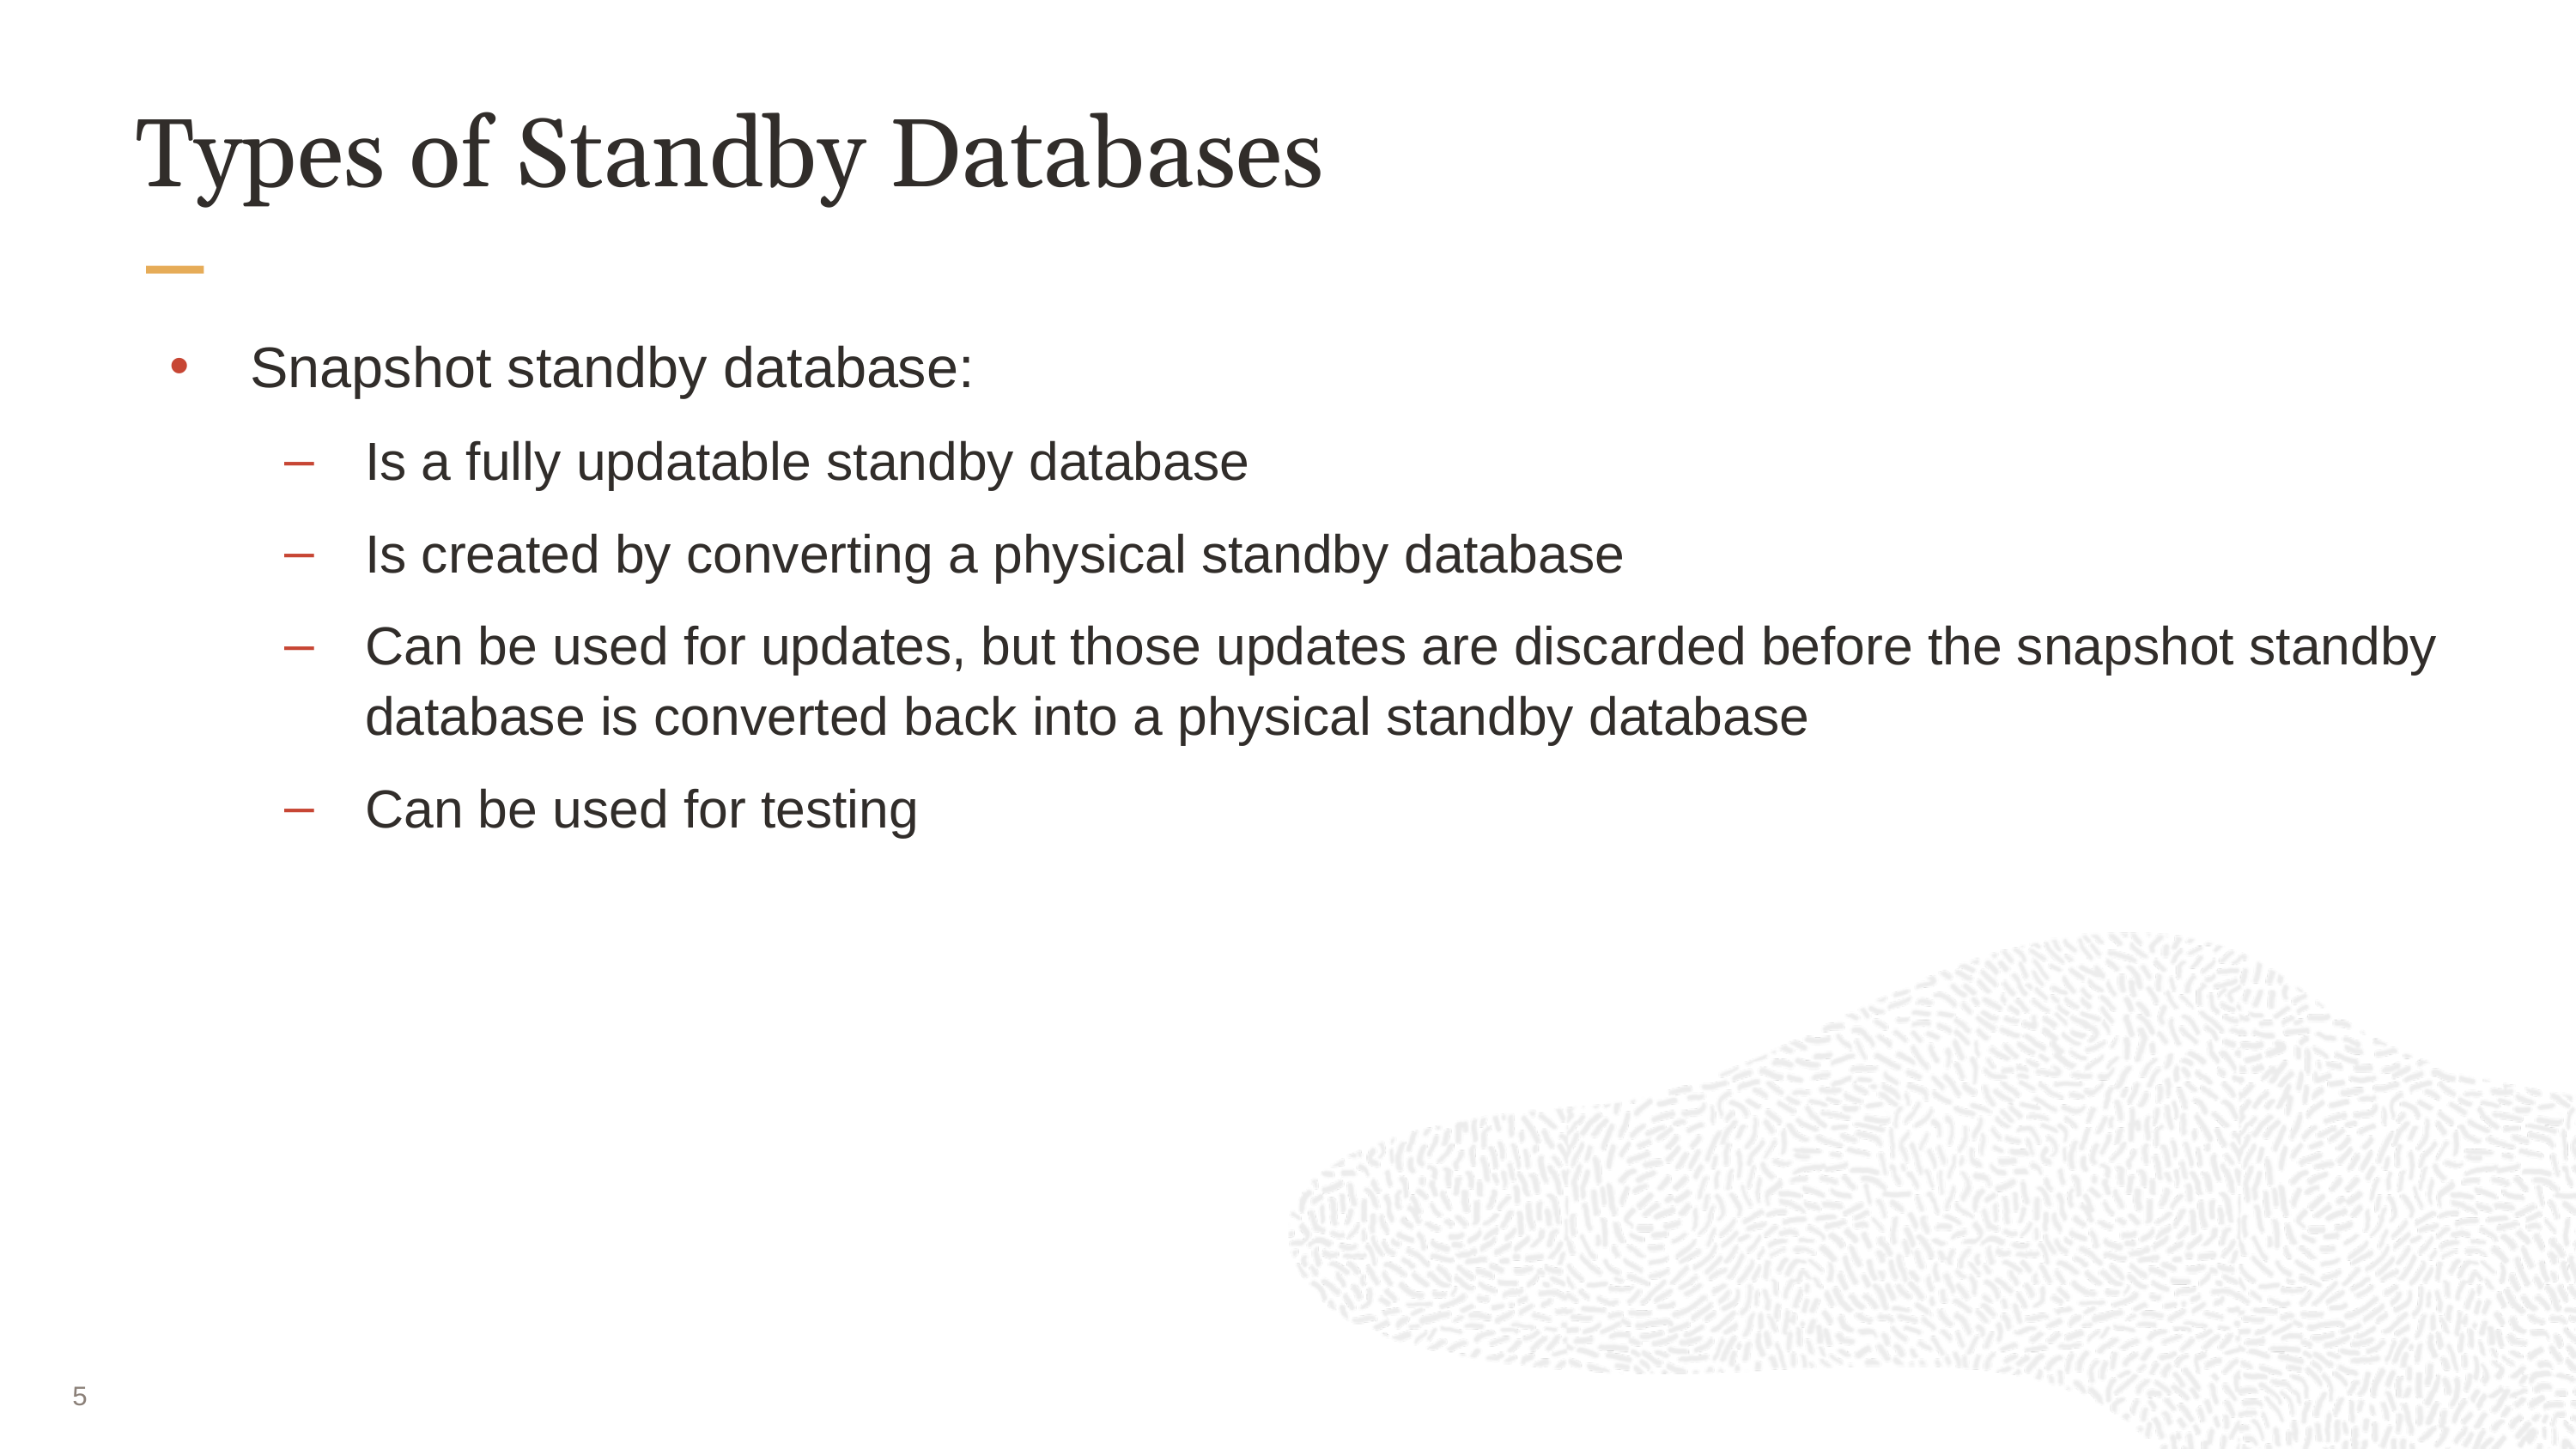

# Types of Standby Databases
Snapshot standby database:
Is a fully updatable standby database
Is created by converting a physical standby database
Can be used for updates, but those updates are discarded before the snapshot standby database is converted back into a physical standby database
Can be used for testing